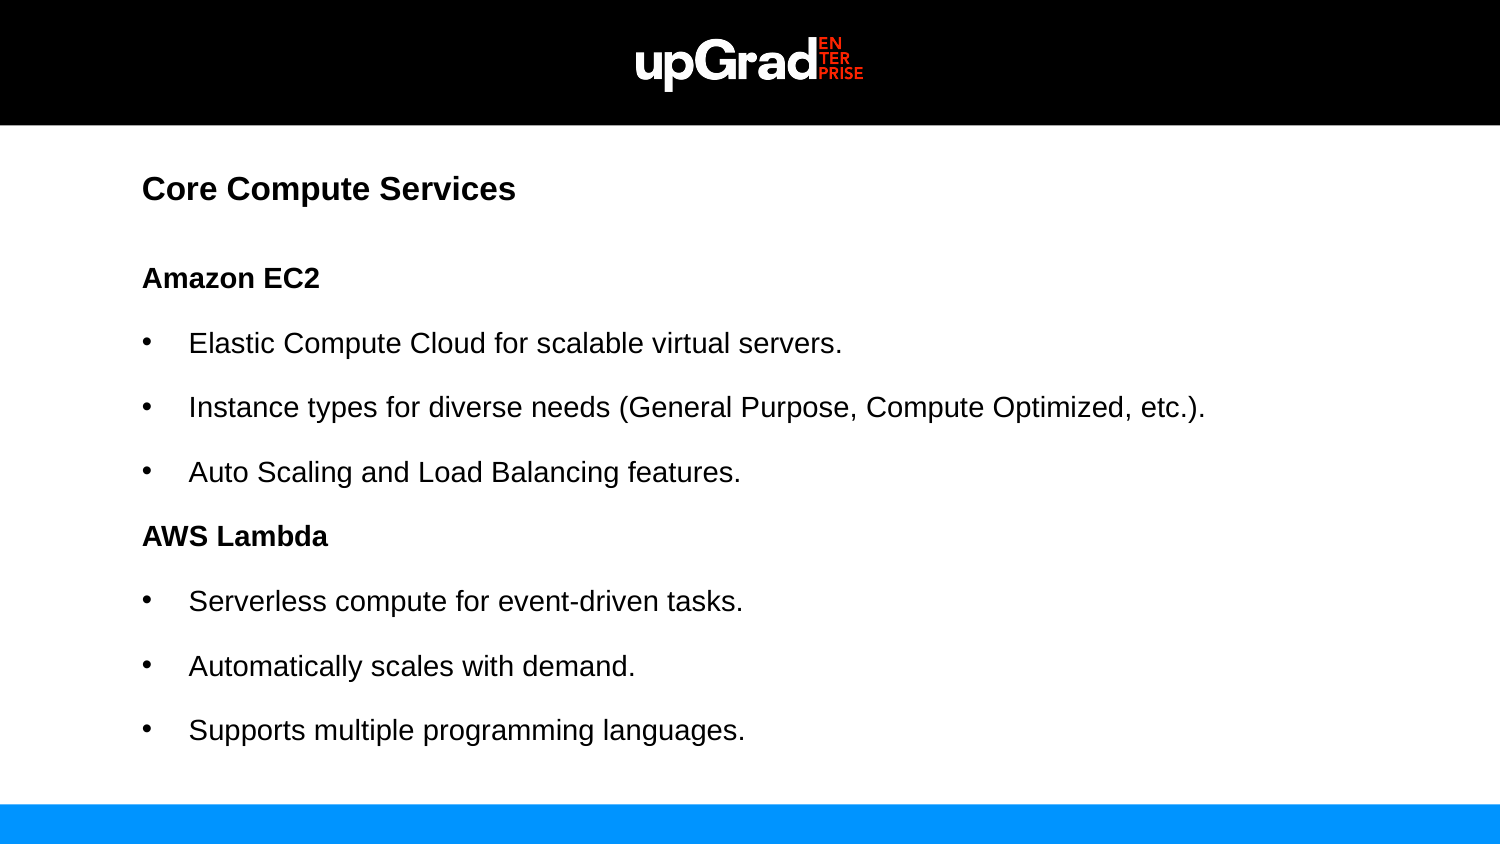

Core Compute Services
Amazon EC2
Elastic Compute Cloud for scalable virtual servers.
Instance types for diverse needs (General Purpose, Compute Optimized, etc.).
Auto Scaling and Load Balancing features.
AWS Lambda
Serverless compute for event-driven tasks.
Automatically scales with demand.
Supports multiple programming languages.